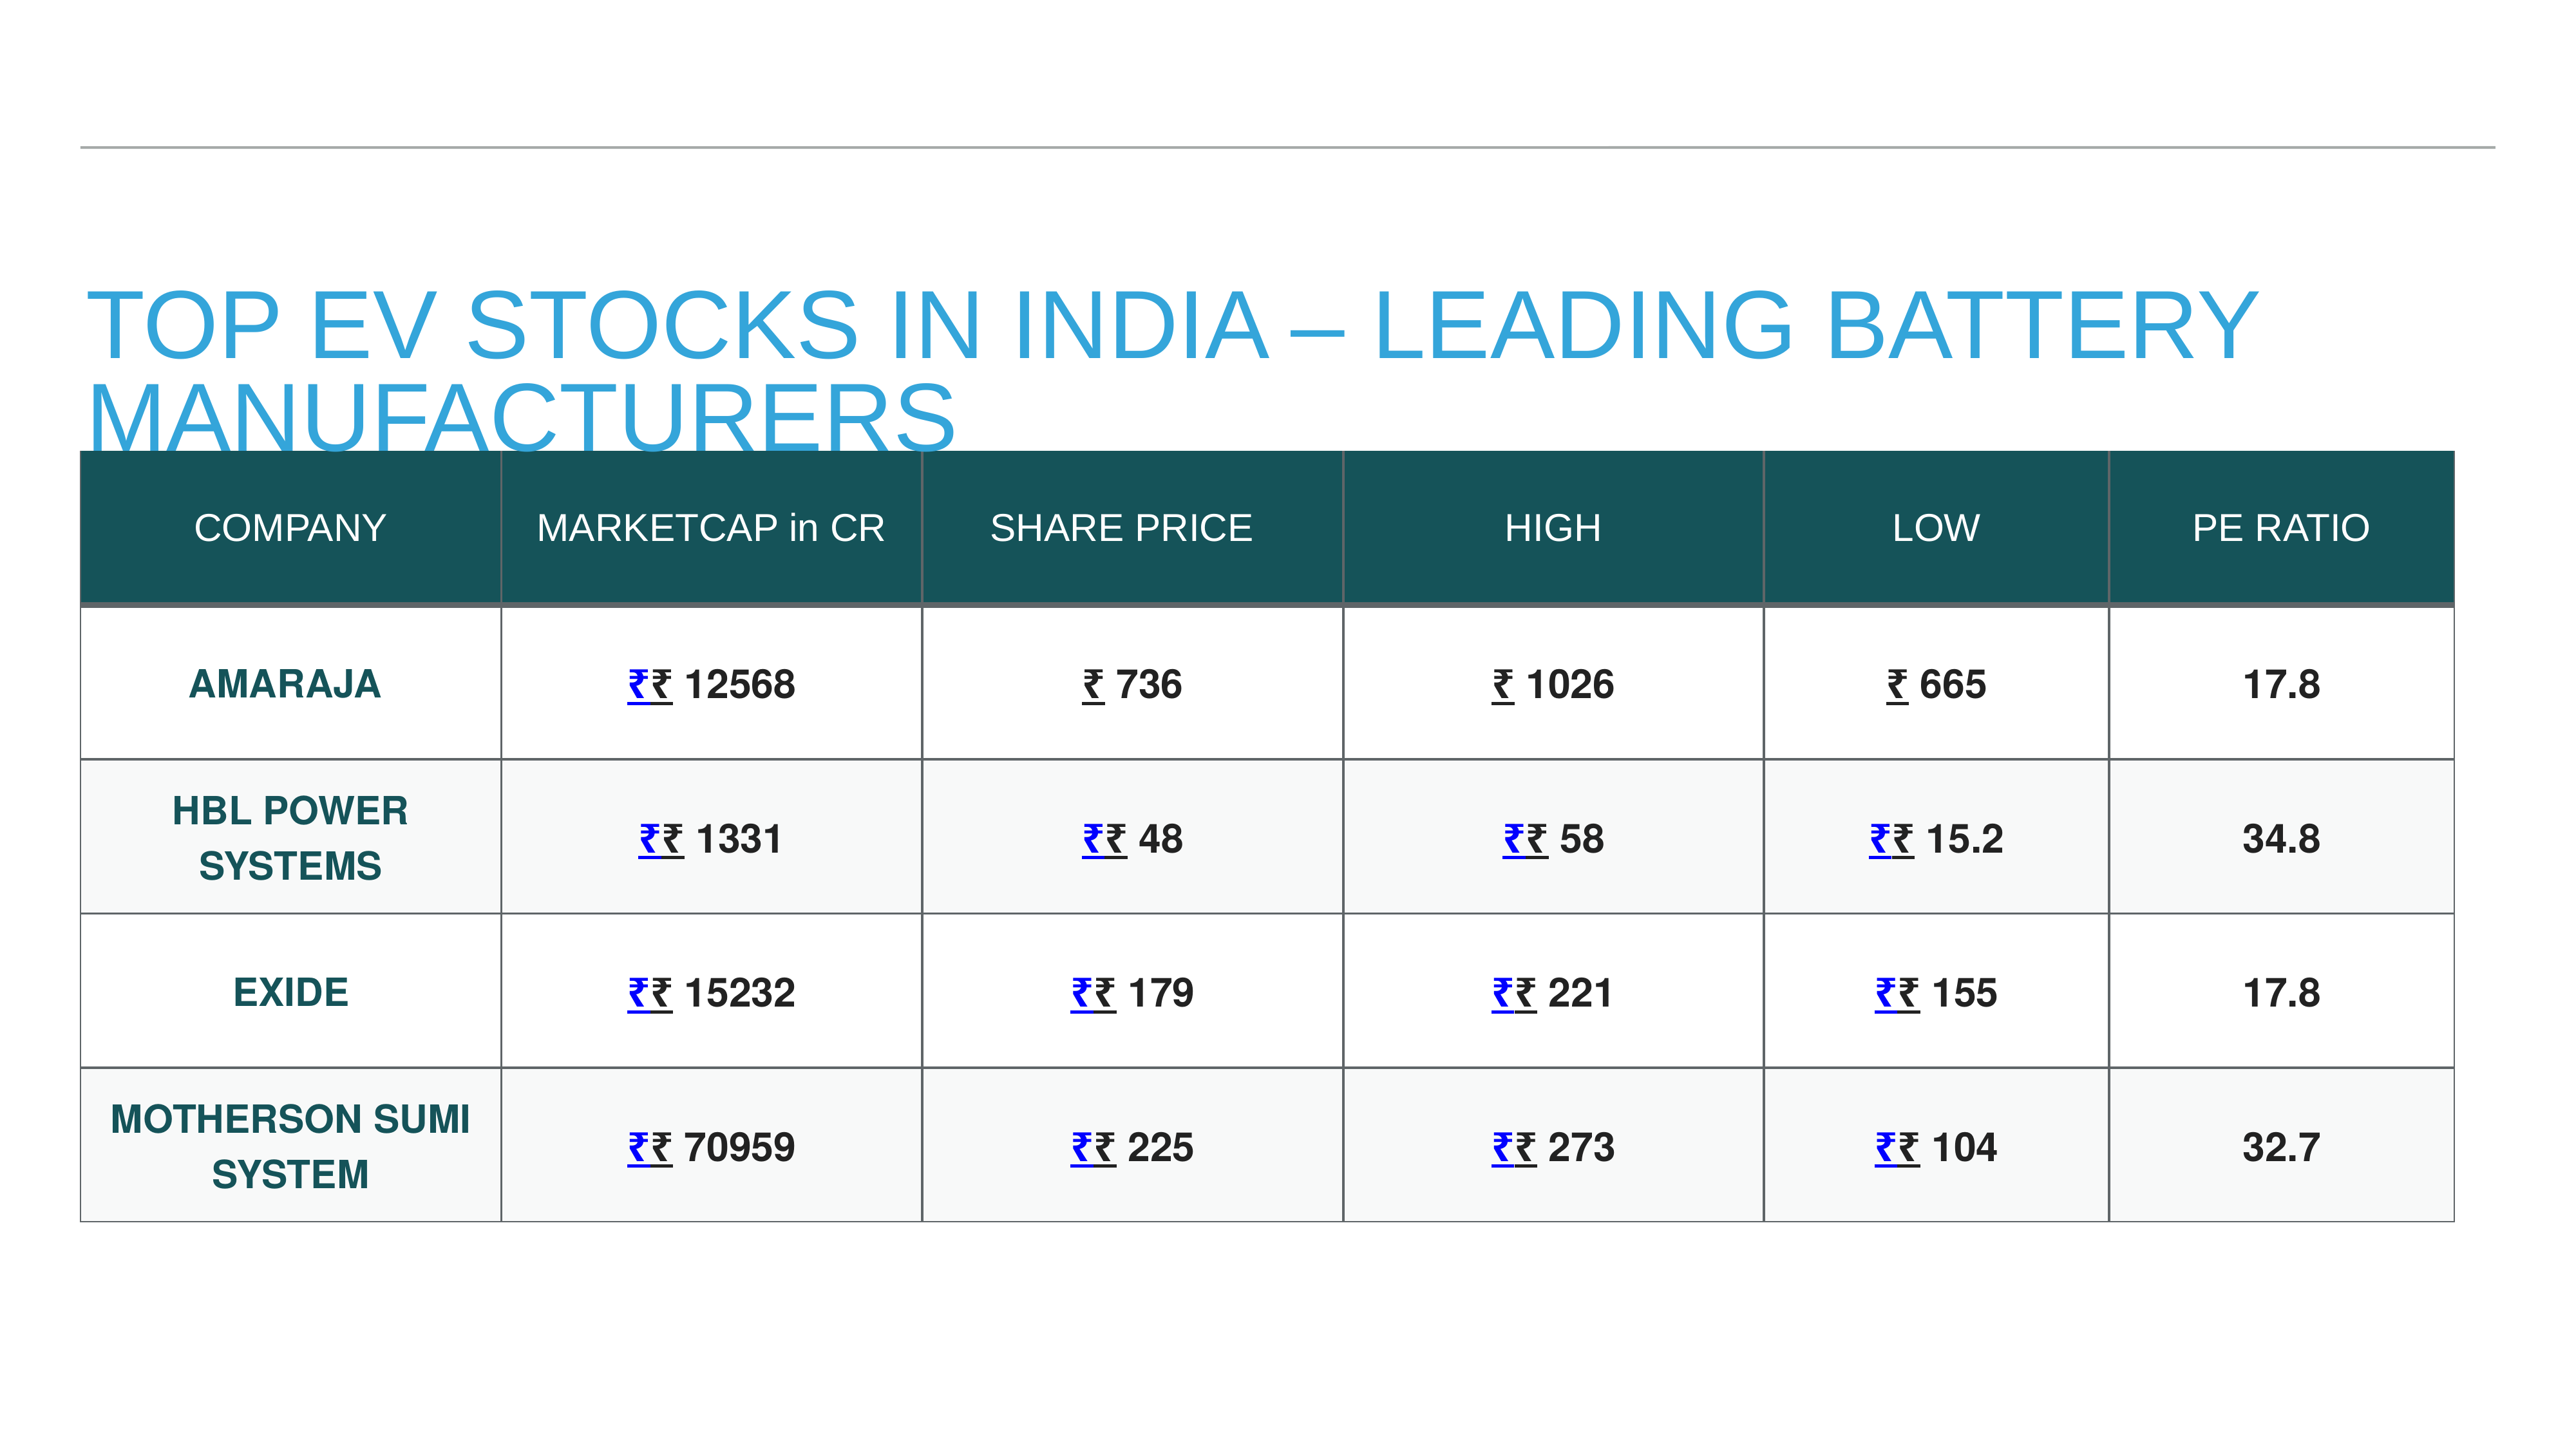

# Top EV Stocks in India – Leading battery manufacturers
| COMPANY | MARKETCAP in CR | SHARE PRICE | HIGH | LOW | PE RATIO |
| --- | --- | --- | --- | --- | --- |
| AMARAJA | ₹₹ 12568 | ₹ 736 | ₹ 1026 | ₹ 665 | 17.8 |
| HBL POWER SYSTEMS | ₹₹ 1331 | ₹₹ 48 | ₹₹ 58 | ₹₹ 15.2 | 34.8 |
| EXIDE | ₹₹ 15232 | ₹₹ 179 | ₹₹ 221 | ₹₹ 155 | 17.8 |
| MOTHERSON SUMI SYSTEM | ₹₹ 70959 | ₹₹ 225 | ₹₹ 273 | ₹₹ 104 | 32.7 |